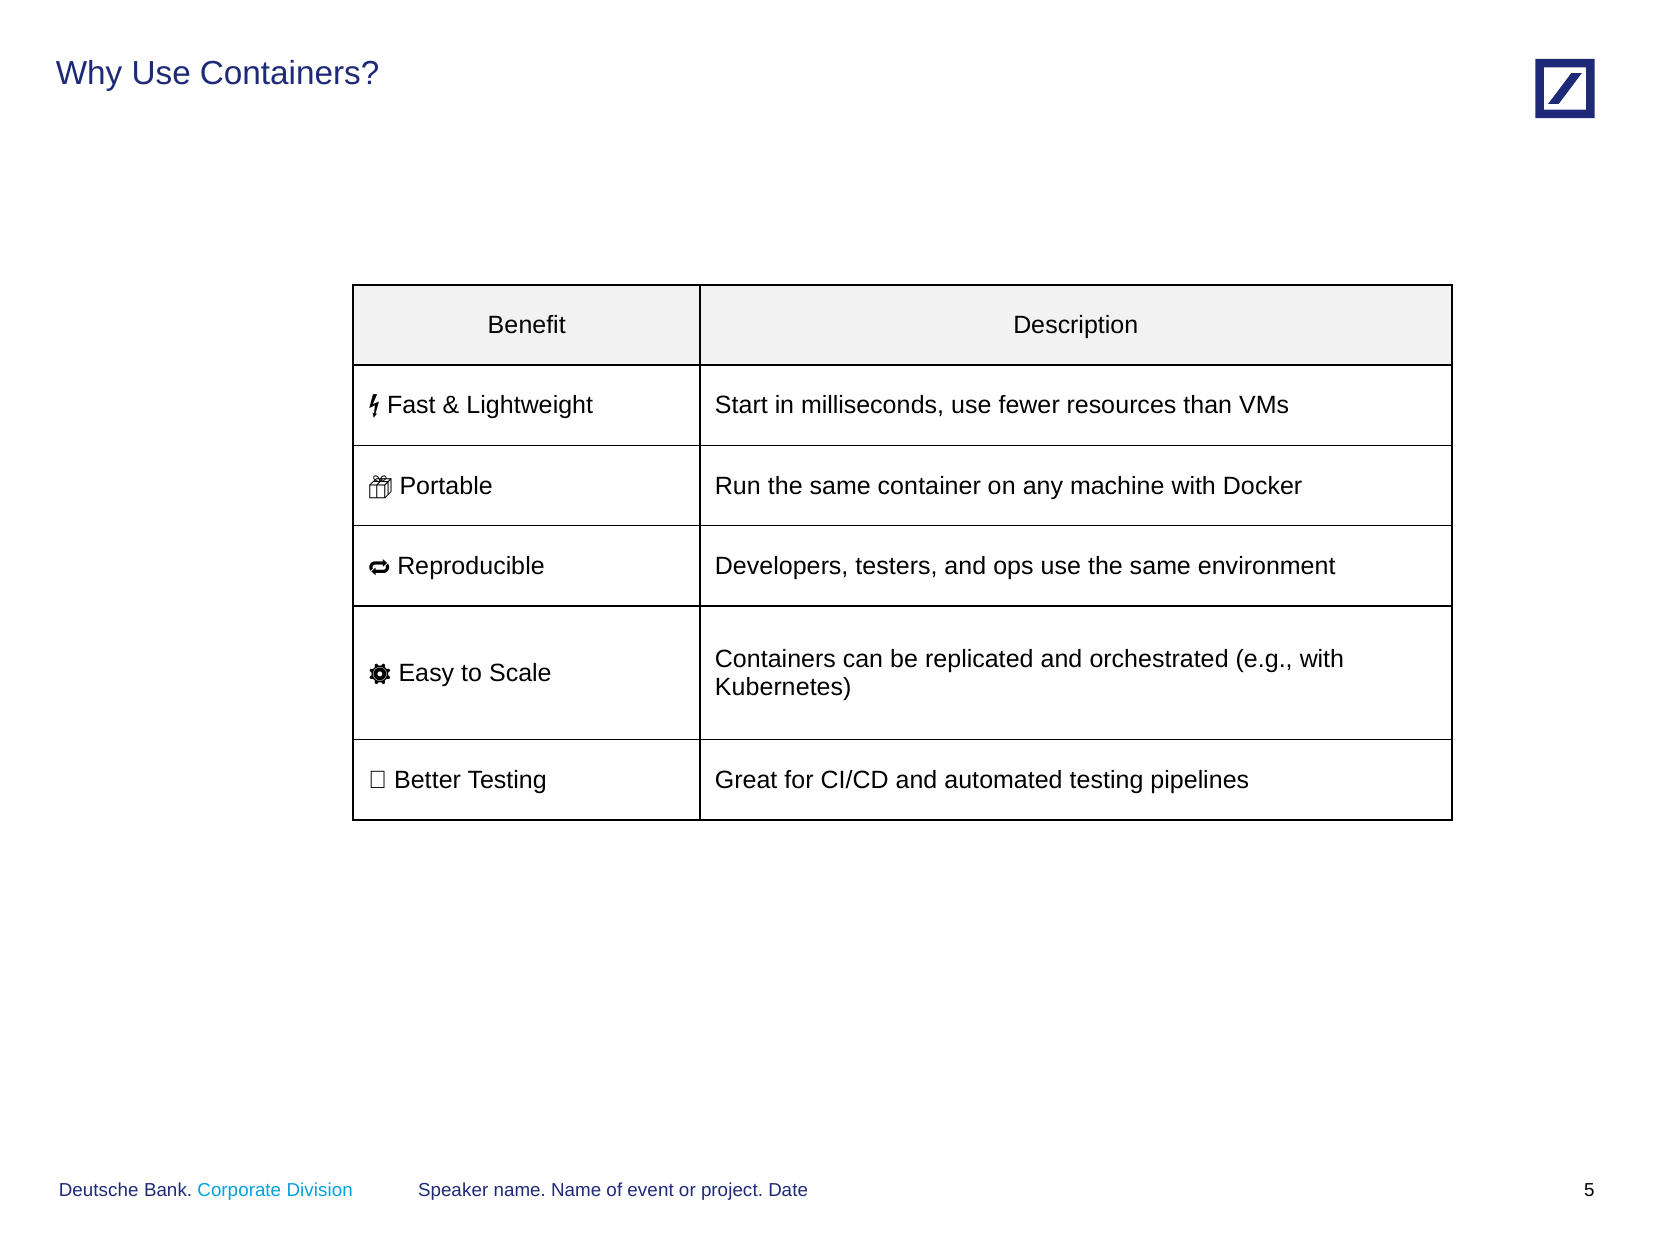

# Why Use Containers?
| Benefit | Description |
| --- | --- |
| ⚡ Fast & Lightweight | Start in milliseconds, use fewer resources than VMs |
| 📦 Portable | Run the same container on any machine with Docker |
| 🔁 Reproducible | Developers, testers, and ops use the same environment |
| ⚙️ Easy to Scale | Containers can be replicated and orchestrated (e.g., with Kubernetes) |
| 🧪 Better Testing | Great for CI/CD and automated testing pipelines |
Speaker name. Name of event or project. Date
5